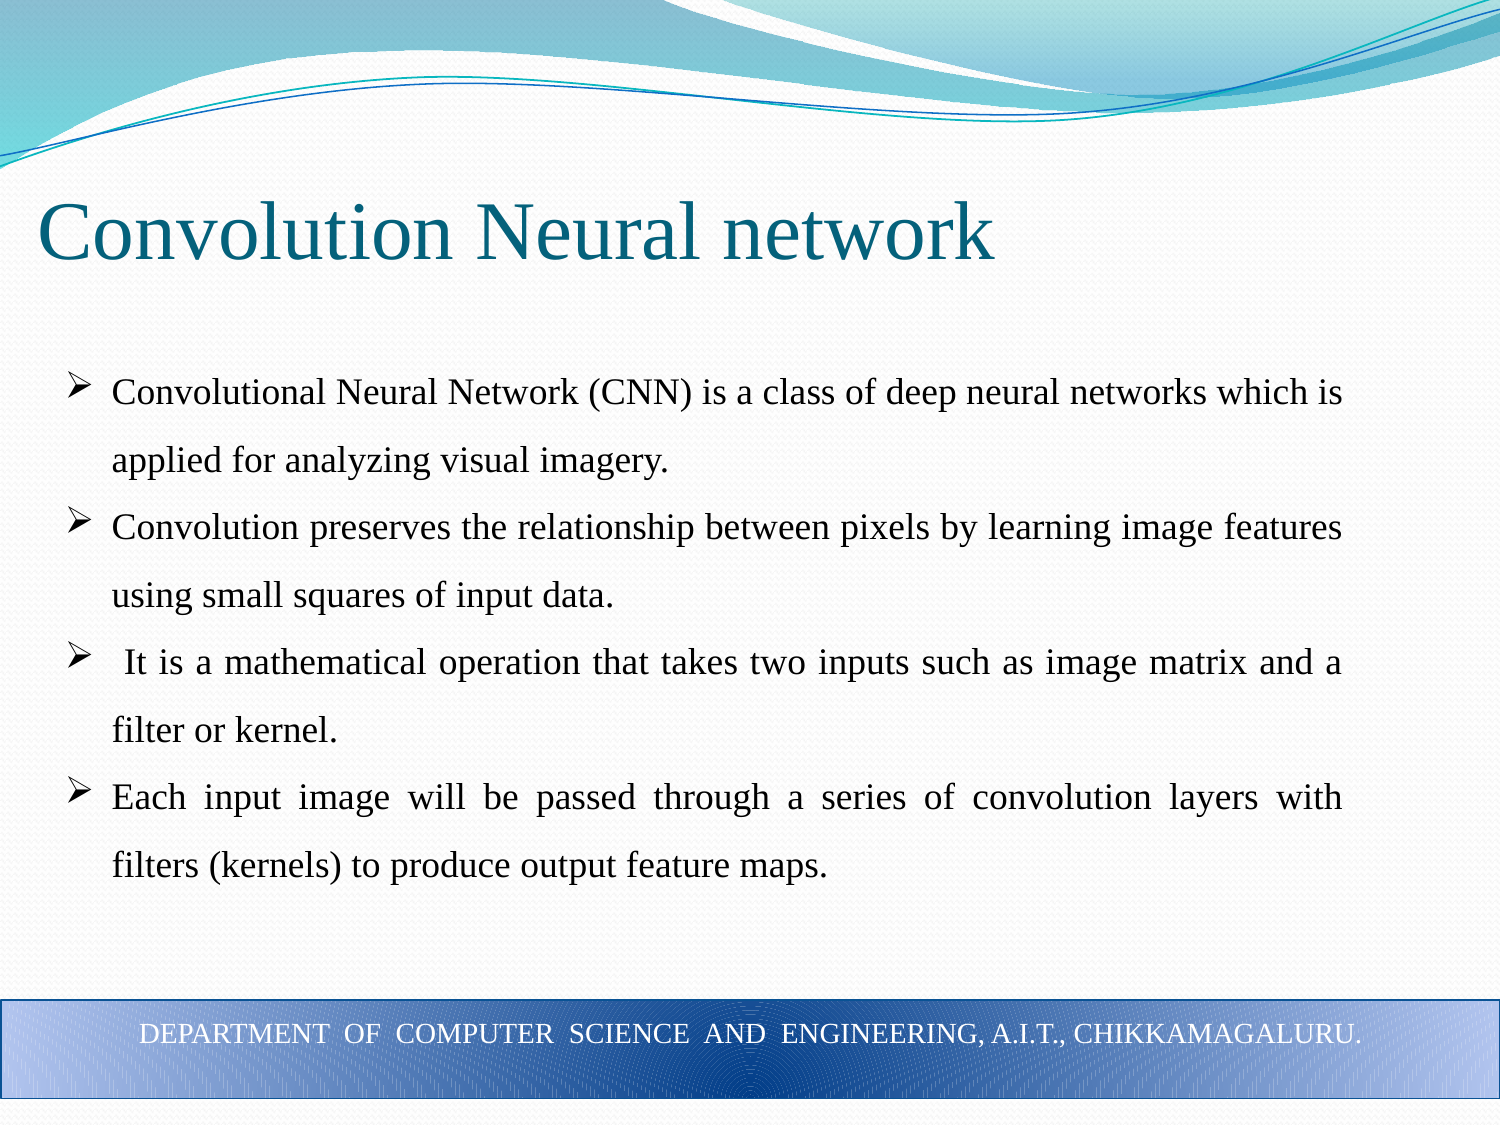

Convolution Neural network
Convolutional Neural Network (CNN) is a class of deep neural networks which is applied for analyzing visual imagery.
Convolution preserves the relationship between pixels by learning image features using small squares of input data.
 It is a mathematical operation that takes two inputs such as image matrix and a filter or kernel.
Each input image will be passed through a series of convolution layers with filters (kernels) to produce output feature maps.

DEPARTMENT  OF  COMPUTER  SCIENCE  AND  ENGINEERING, A.I.T., CHIKKAMAGALURU.